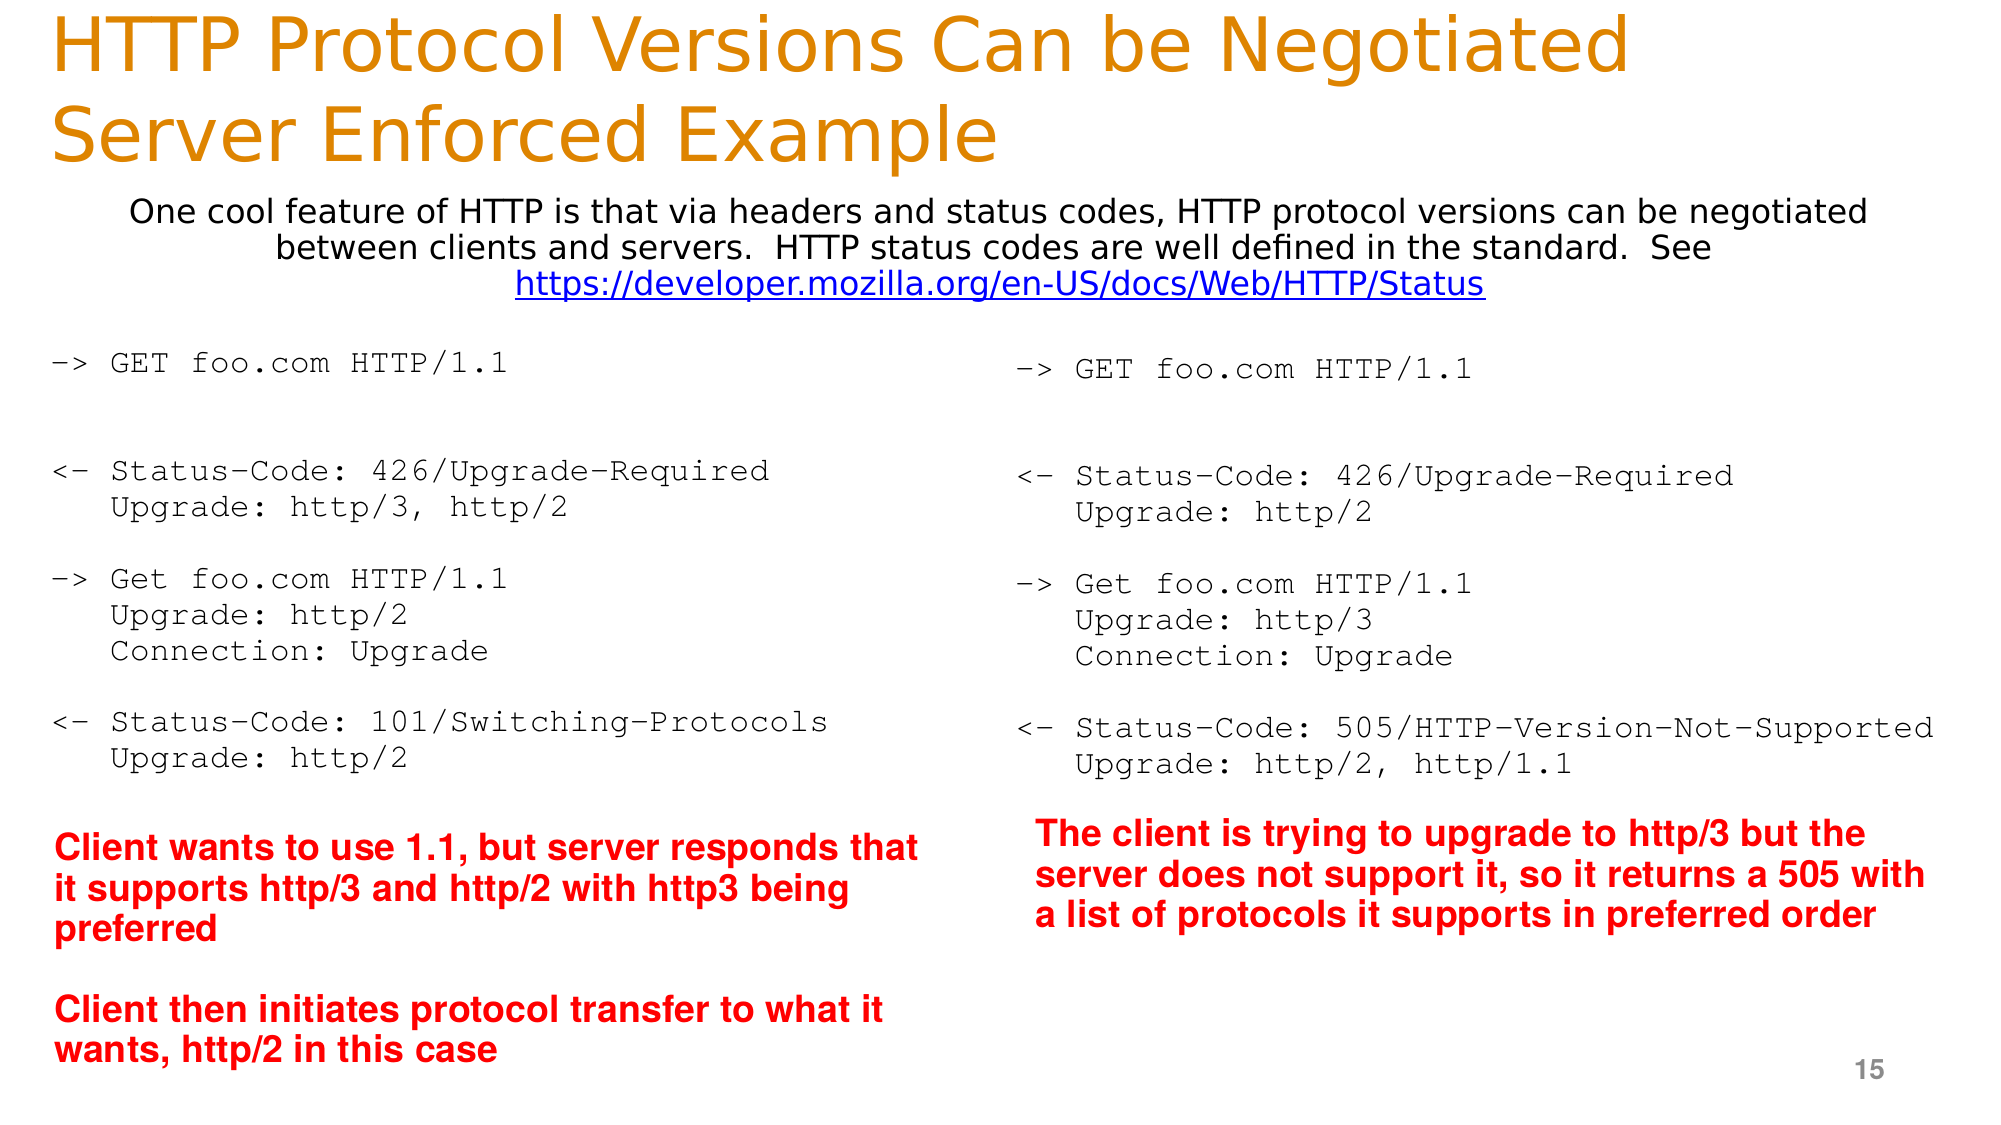

# HTTP Protocol Versions Can be Negotiated Server Enforced Example
One cool feature of HTTP is that via headers and status codes, HTTP protocol versions can be negotiated
between clients and servers.  HTTP status codes are well defined in the standard.  See https://developer.mozilla.org/en-US/docs/Web/HTTP/Status

-> GET foo.com HTTP/1.1
<- Status-Code: 426/Upgrade-Required
   Upgrade: http/3, http/2

-> Get foo.com HTTP/1.1
   Upgrade: http/2
   Connection: Upgrade

<- Status-Code: 101/Switching-Protocols
   Upgrade: http/2
-> GET foo.com HTTP/1.1
<- Status-Code: 426/Upgrade-Required
   Upgrade: http/2

-> Get foo.com HTTP/1.1
   Upgrade: http/3
   Connection: Upgrade

<- Status-Code: 505/HTTP-Version-Not-Supported
   Upgrade: http/2, http/1.1
The client is trying to upgrade to http/3 but the
server does not support it, so it returns a 505 with
a list of protocols it supports in preferred order
Client wants to use 1.1, but server responds that
it supports http/3 and http/2 with http3 being
preferred

Client then initiates protocol transfer to what it
wants, http/2 in this case
15